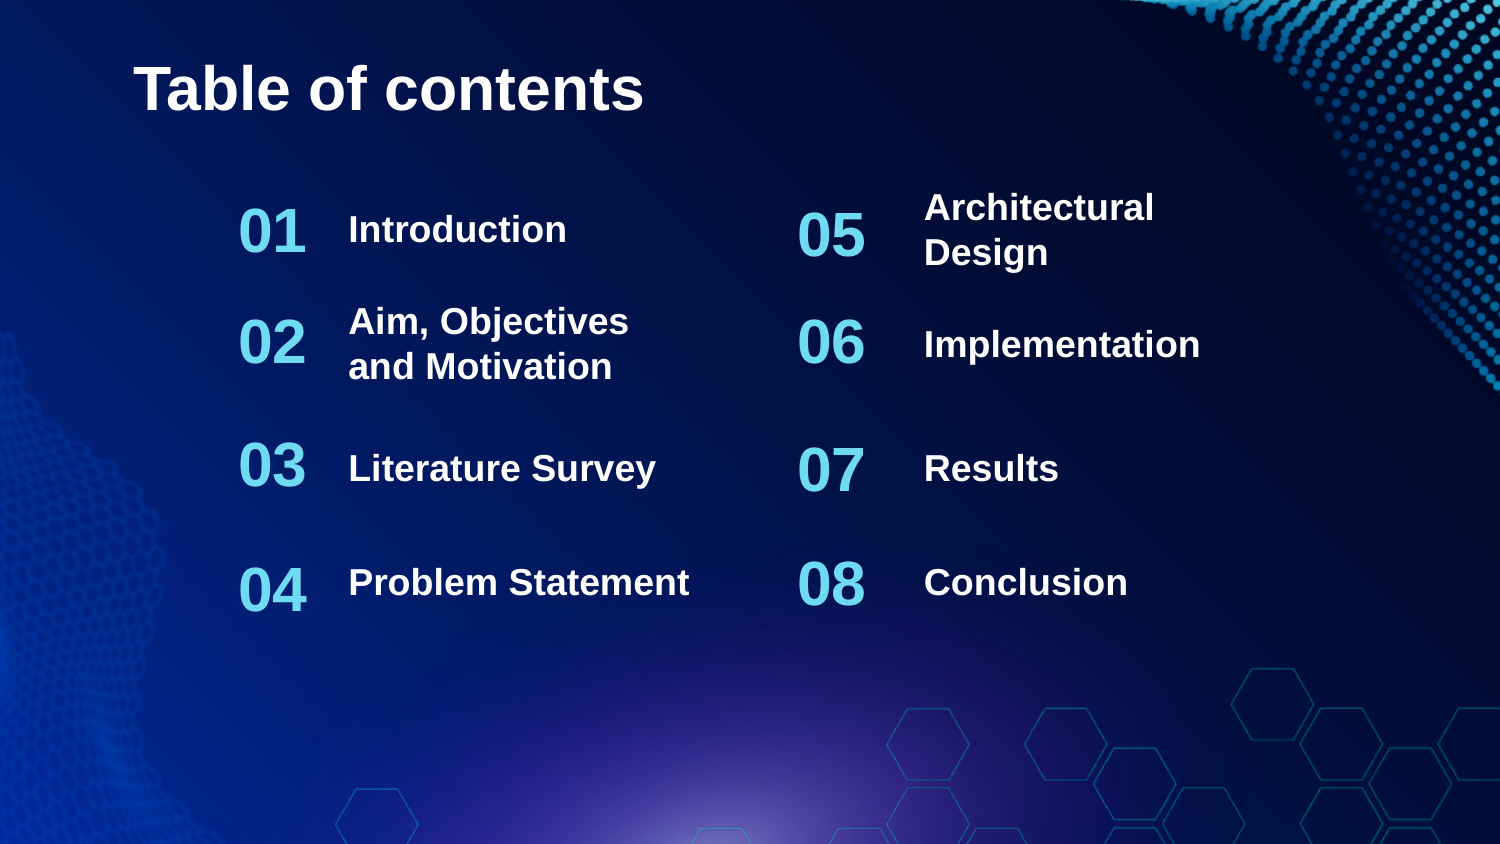

# Table of contents
01
Introduction
Architectural Design
05
02
06
Aim, Objectives and Motivation
Implementation
03
Literature Survey
Results
07
Problem Statement
08
Conclusion
04